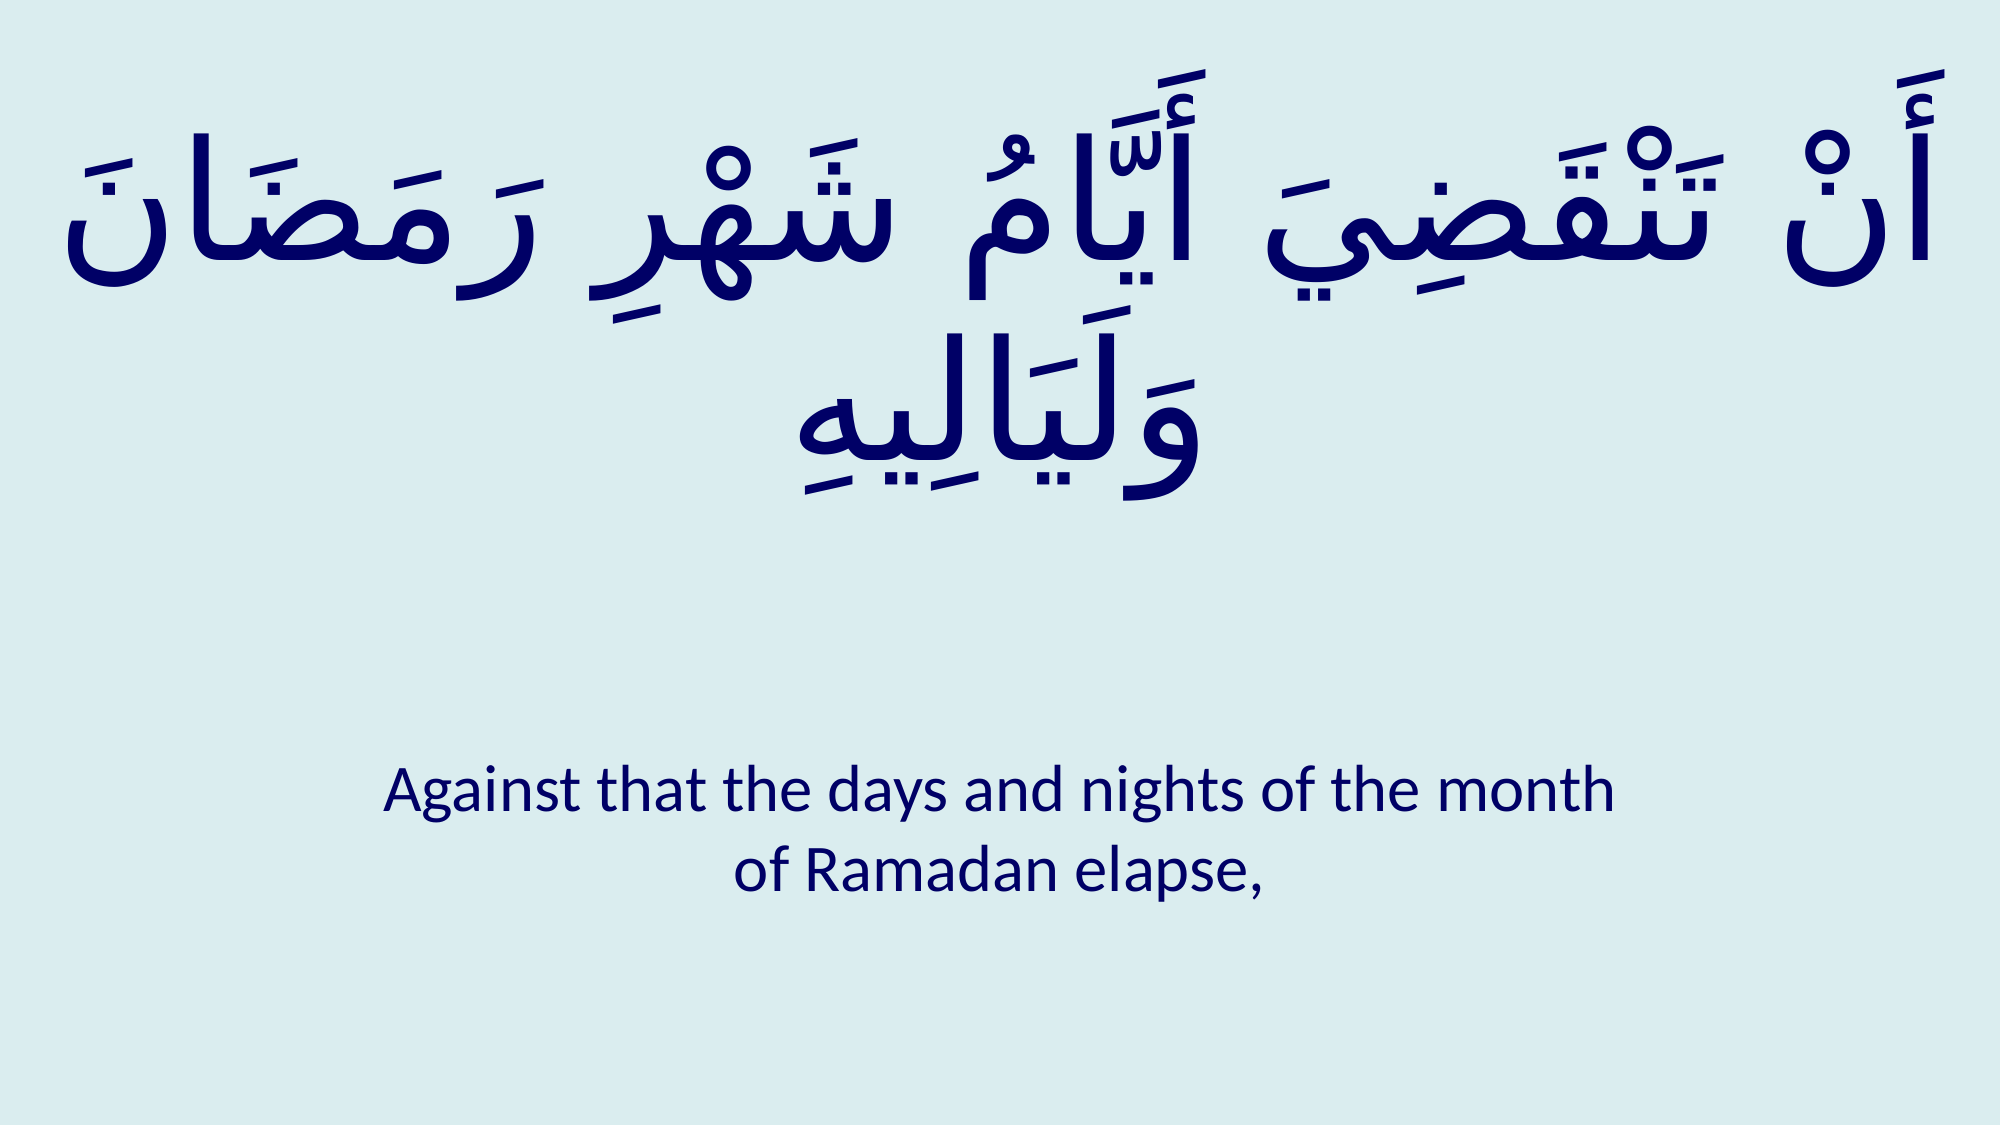

# أَنْ تَنْقَضِيَ أَيَّامُ شَهْرِ رَمَضَانَ وَلَيَالِيهِ
Against that the days and nights of the month of Ramadan elapse,